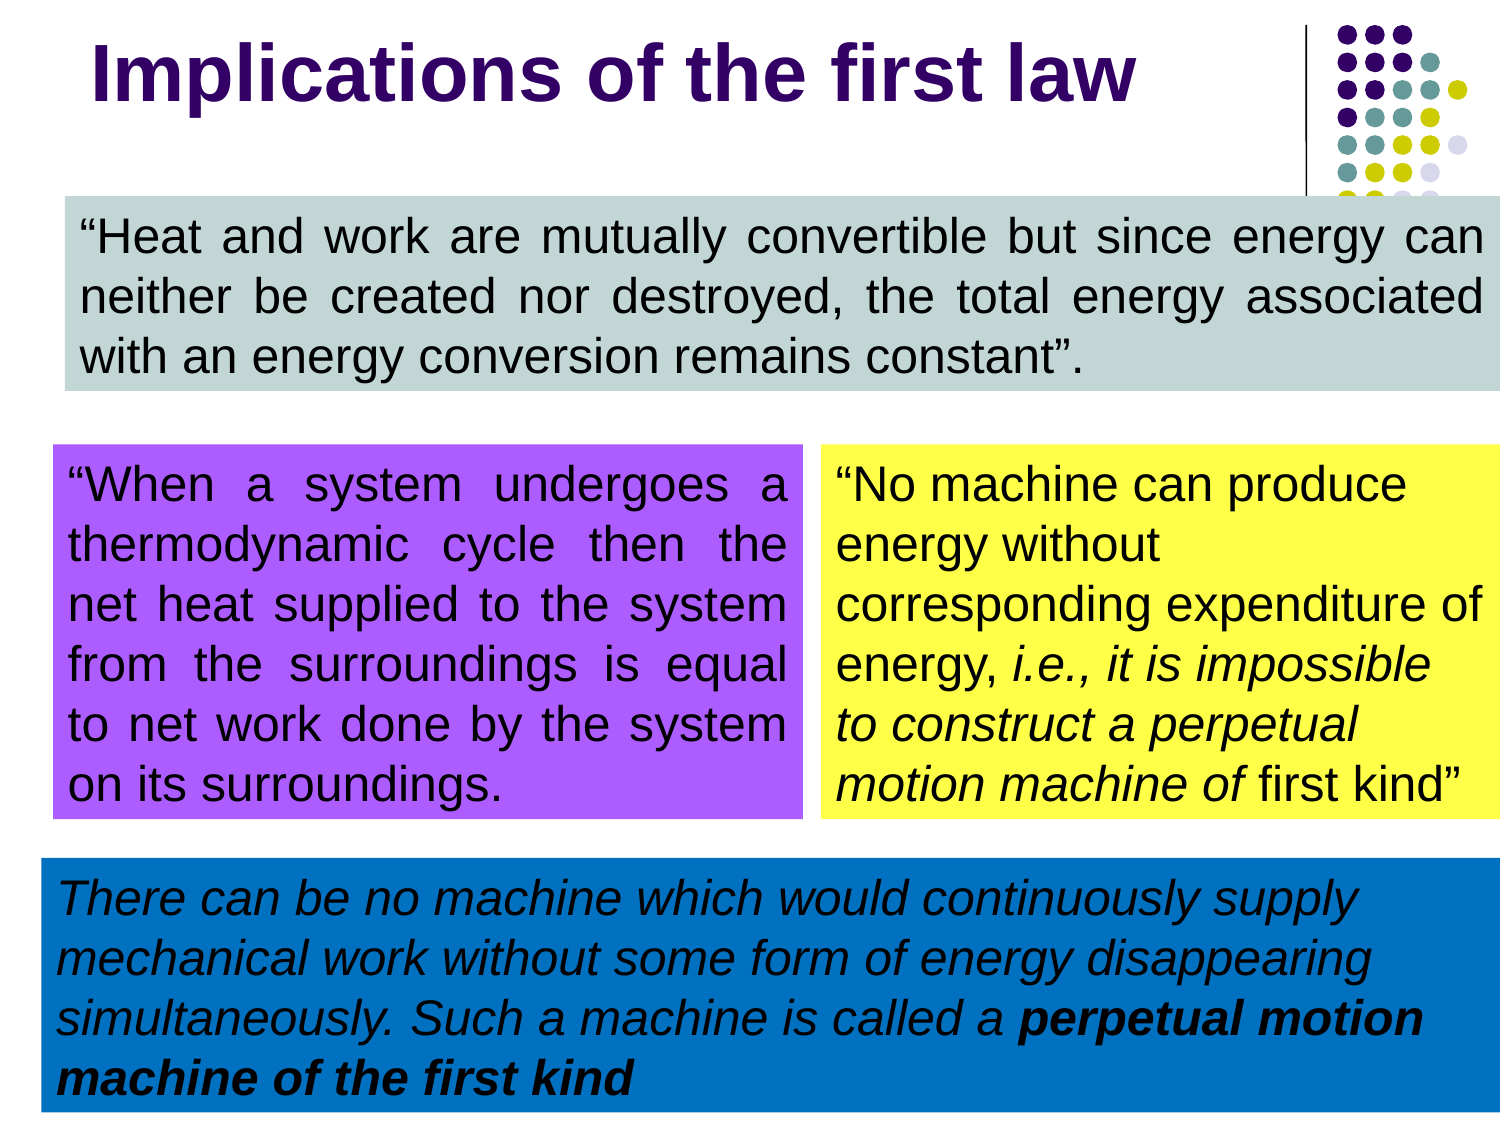

# Implications of the first law
“Heat and work are mutually convertible but since energy can neither be created nor destroyed, the total energy associated with an energy conversion remains constant”.
“When a system undergoes a thermodynamic cycle then the net heat supplied to the system from the surroundings is equal to net work done by the system on its surroundings.
“No machine can produce energy without corresponding expenditure of energy, i.e., it is impossible to construct a perpetual motion machine of first kind”
There can be no machine which would continuously supply mechanical work without some form of energy disappearing simultaneously. Such a machine is called a perpetual motion machine of the first kind